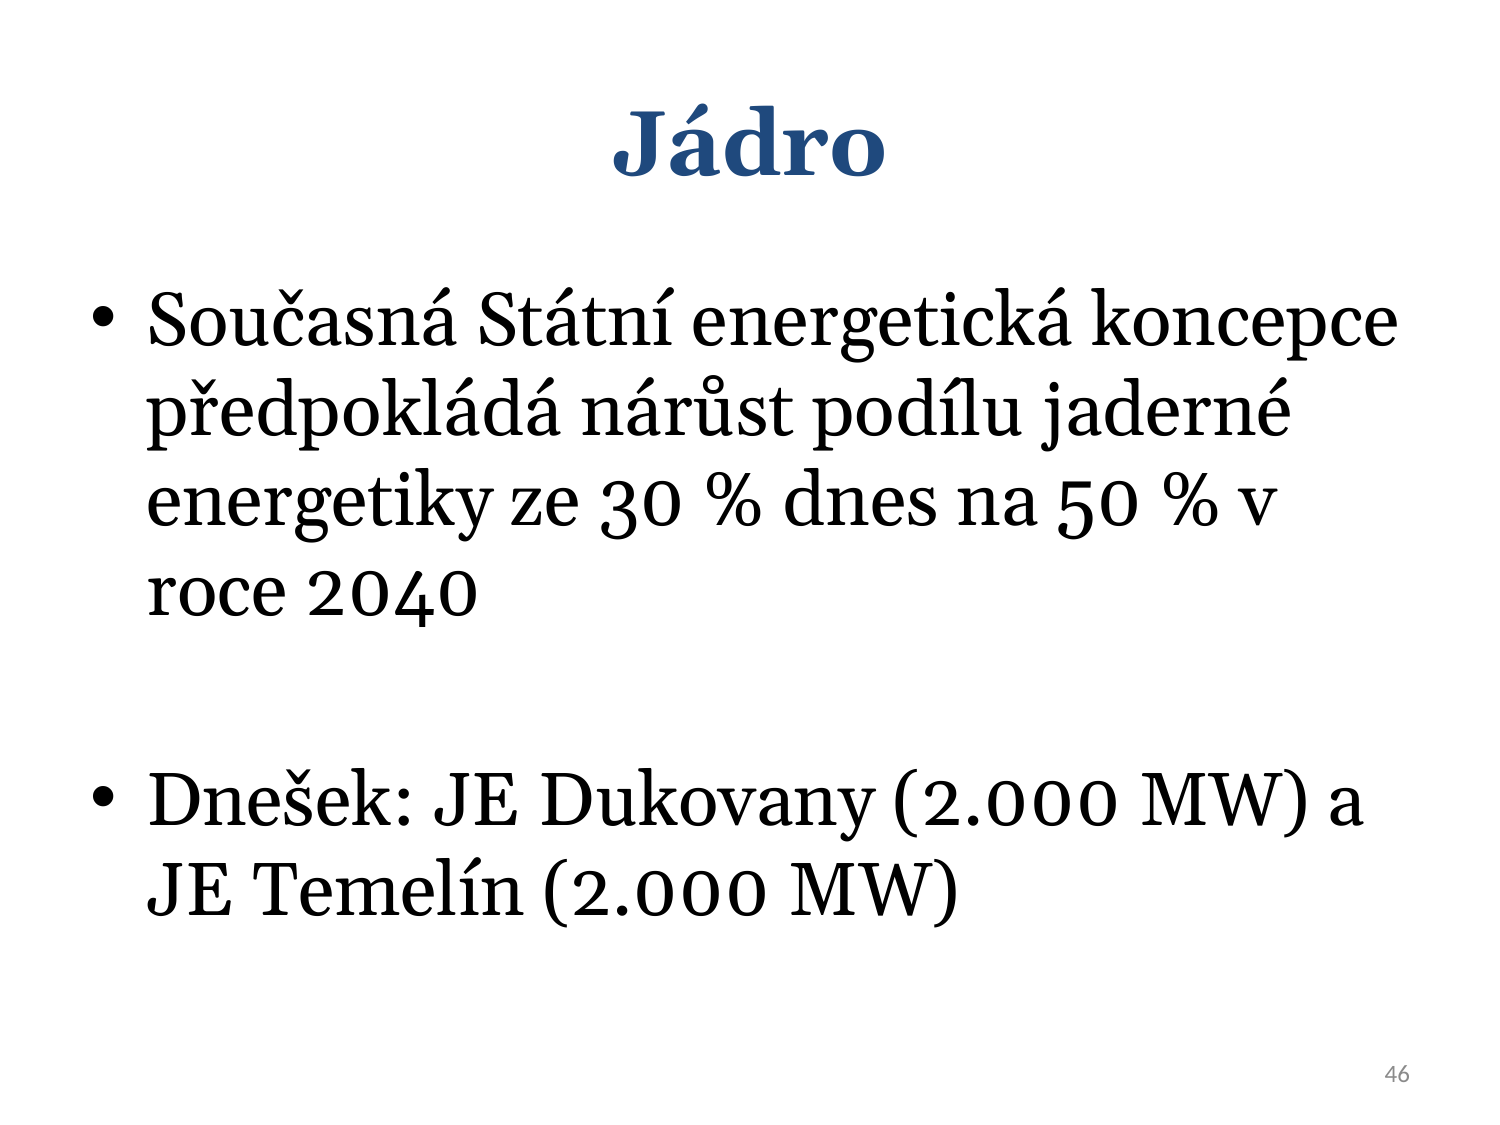

# Jádro
Současná Státní energetická koncepce předpokládá nárůst podílu jaderné energetiky ze 30 % dnes na 50 % v roce 2040

Dnešek: JE Dukovany (2.000 MW) a JE Temelín (2.000 MW)

46